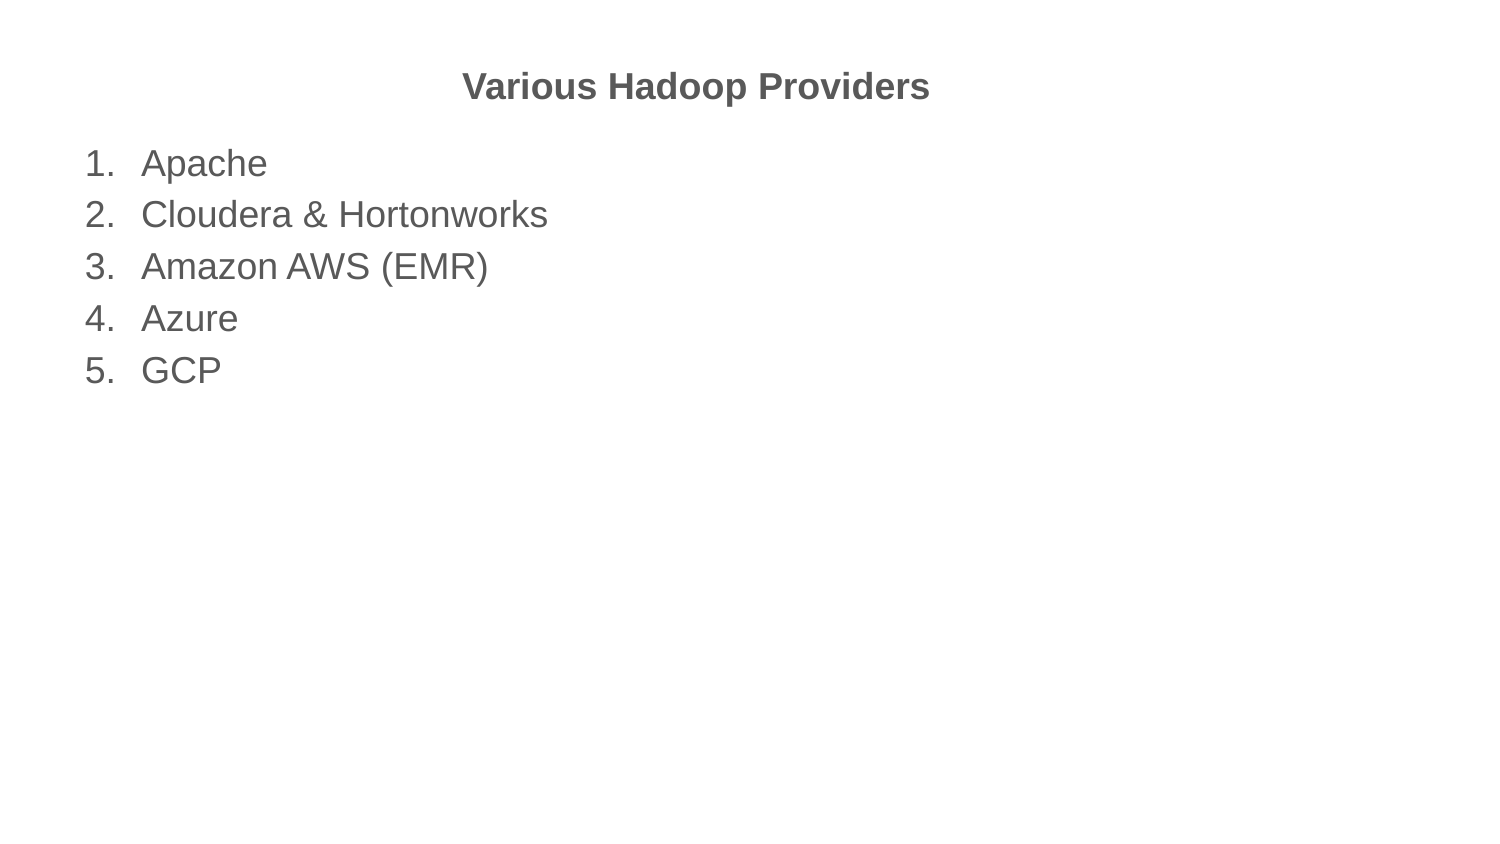

Various Hadoop Providers
Apache
Cloudera & Hortonworks
Amazon AWS (EMR)
Azure
GCP